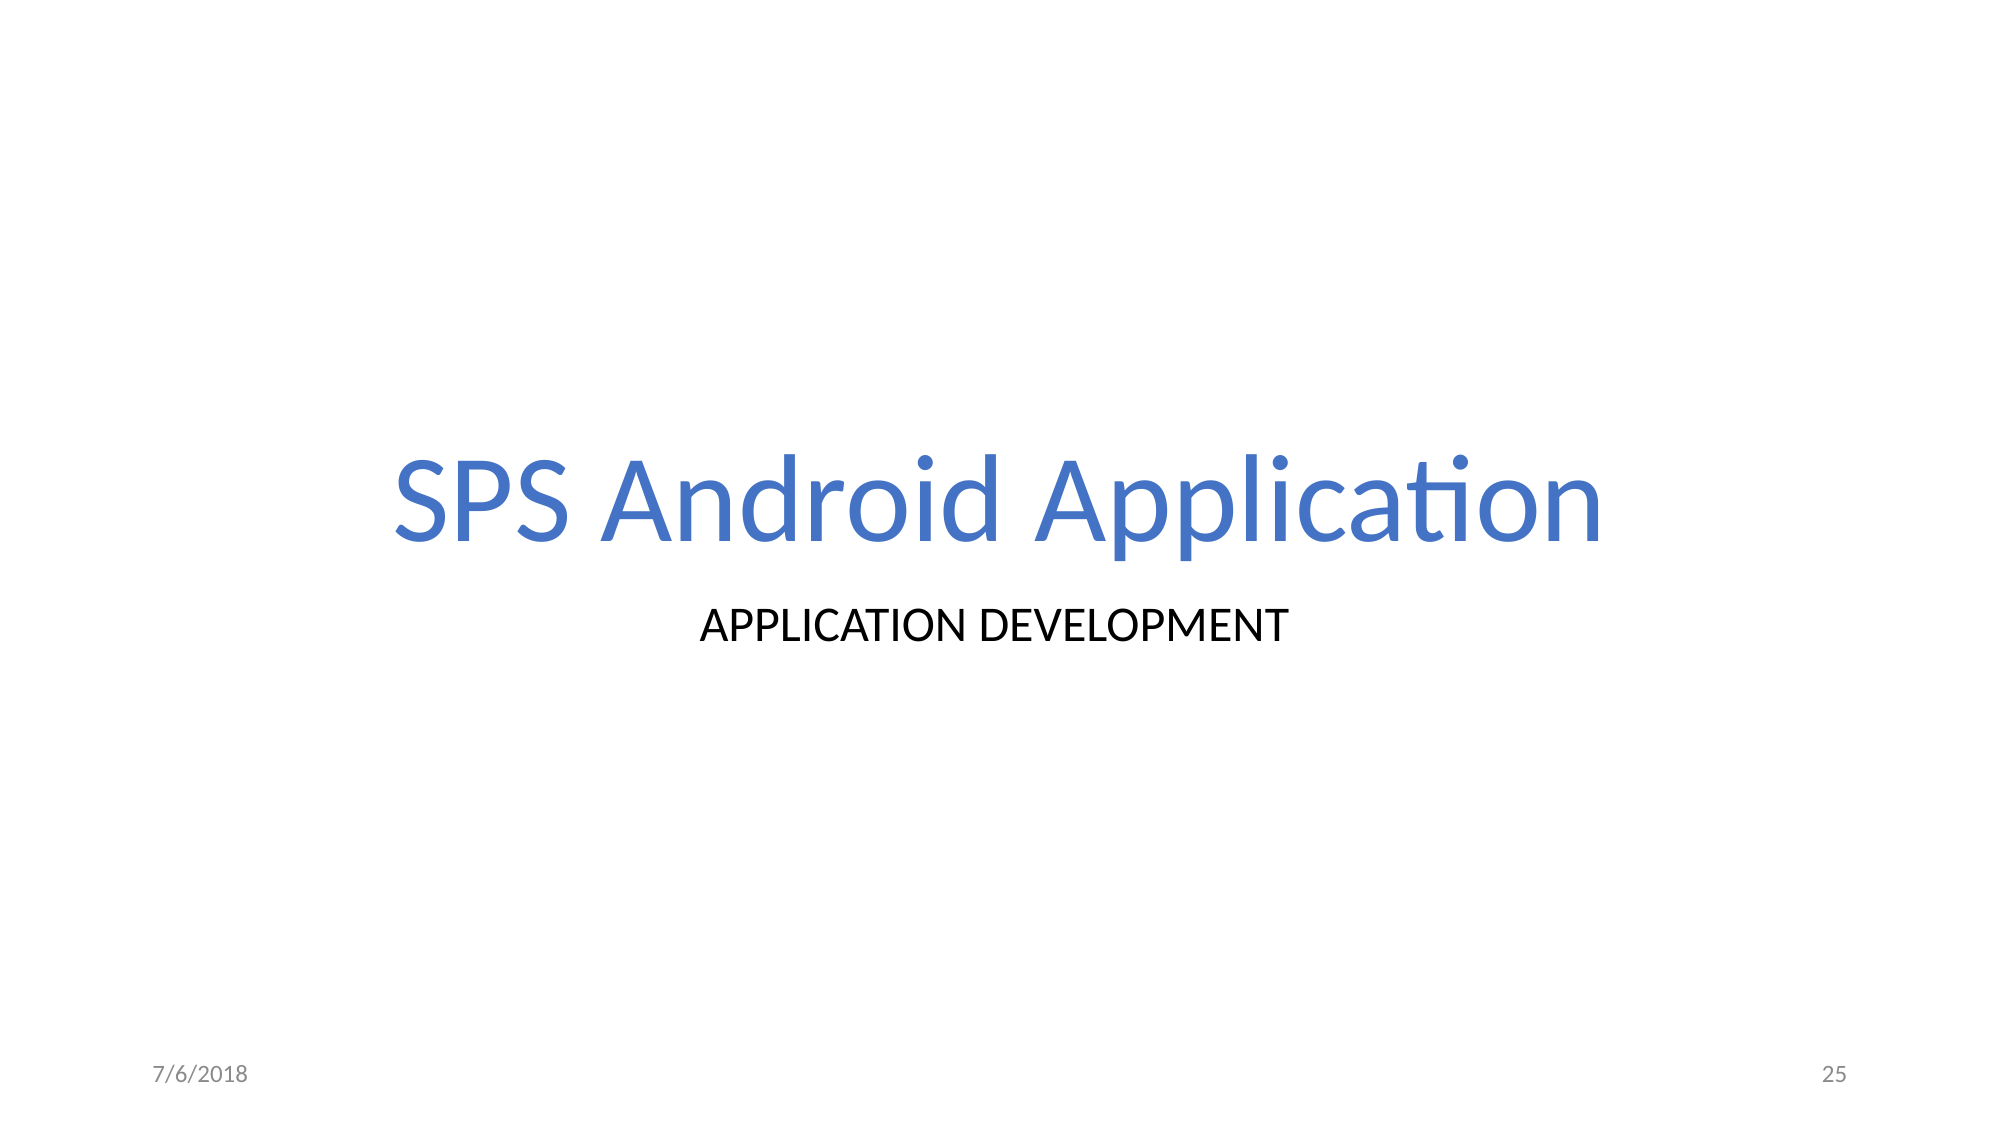

# SPS Android Application
APPLICATION DEVELOPMENT
7/6/2018
25